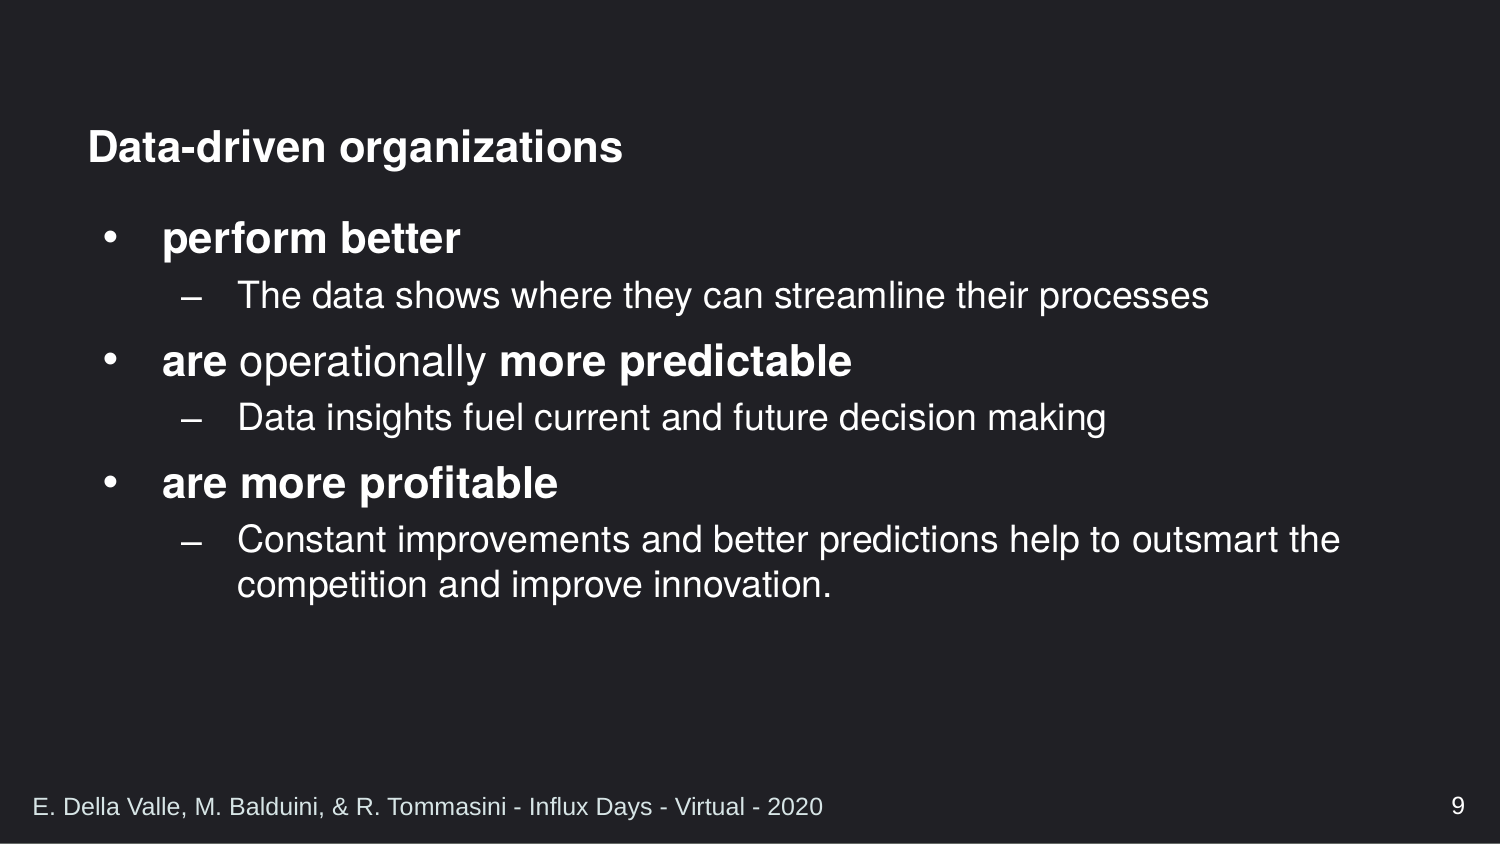

# Data-driven organizations
perform better
The data shows where they can streamline their processes
are operationally more predictable
Data insights fuel current and future decision making
are more profitable
Constant improvements and better predictions help to outsmart the competition and improve innovation.

9
E. Della Valle, M. Balduini, & R. Tommasini - Influx Days - Virtual - 2020